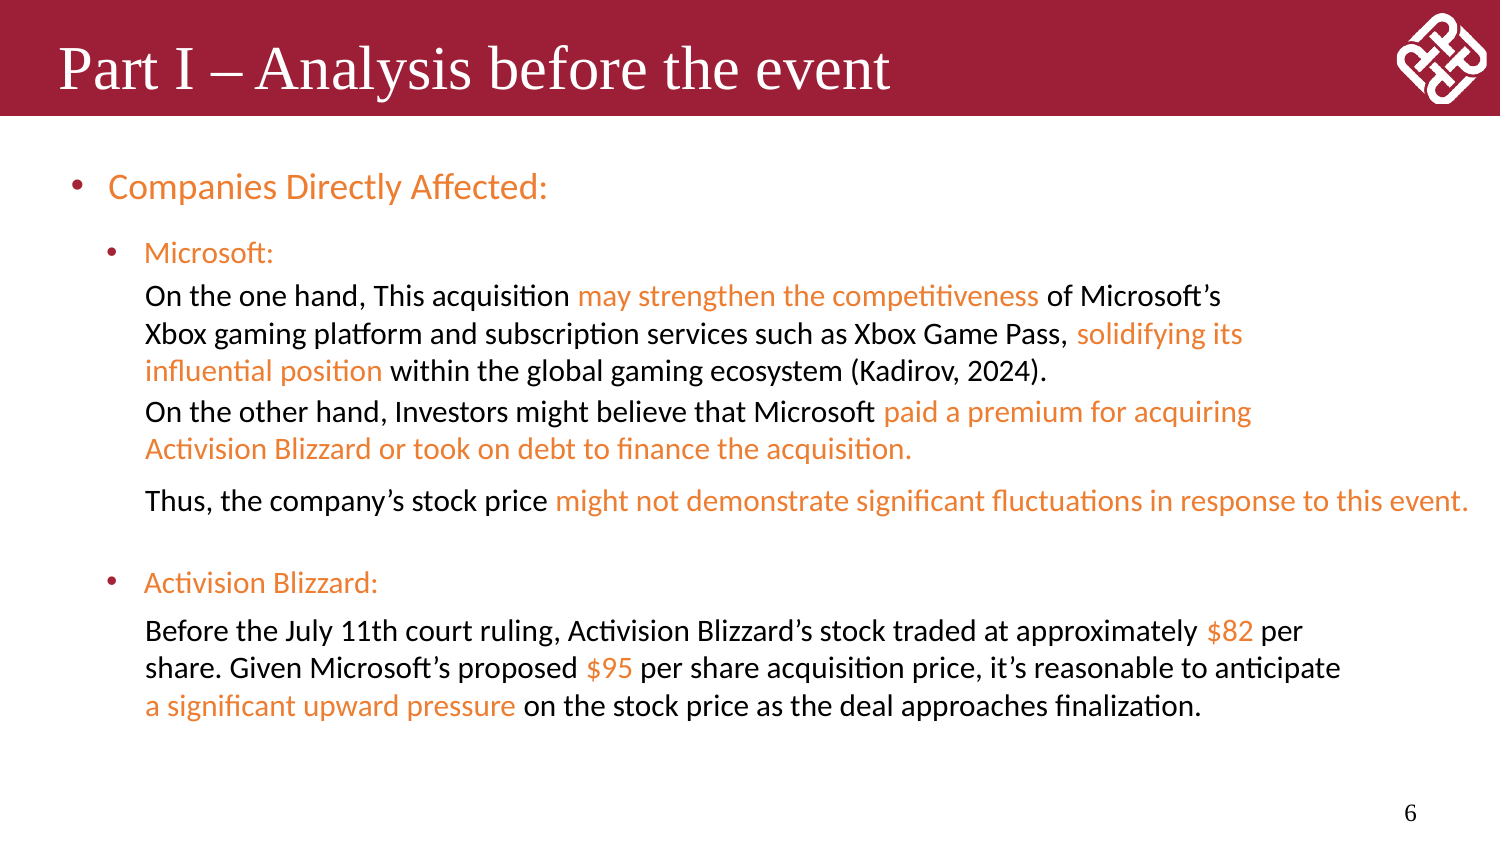

# Part I – Analysis before the event
Companies Directly Affected:
Microsoft:
On the one hand, This acquisition may strengthen the competitiveness of Microsoft’s Xbox gaming platform and subscription services such as Xbox Game Pass, solidifying its influential position within the global gaming ecosystem (Kadirov, 2024).
On the other hand, Investors might believe that Microsoft paid a premium for acquiring Activision Blizzard or took on debt to finance the acquisition.
Thus, the company’s stock price might not demonstrate significant fluctuations in response to this event.
Activision Blizzard:
Before the July 11th court ruling, Activision Blizzard’s stock traded at approximately $82 per share. Given Microsoft’s proposed $95 per share acquisition price, it’s reasonable to anticipate a significant upward pressure on the stock price as the deal approaches finalization.
6